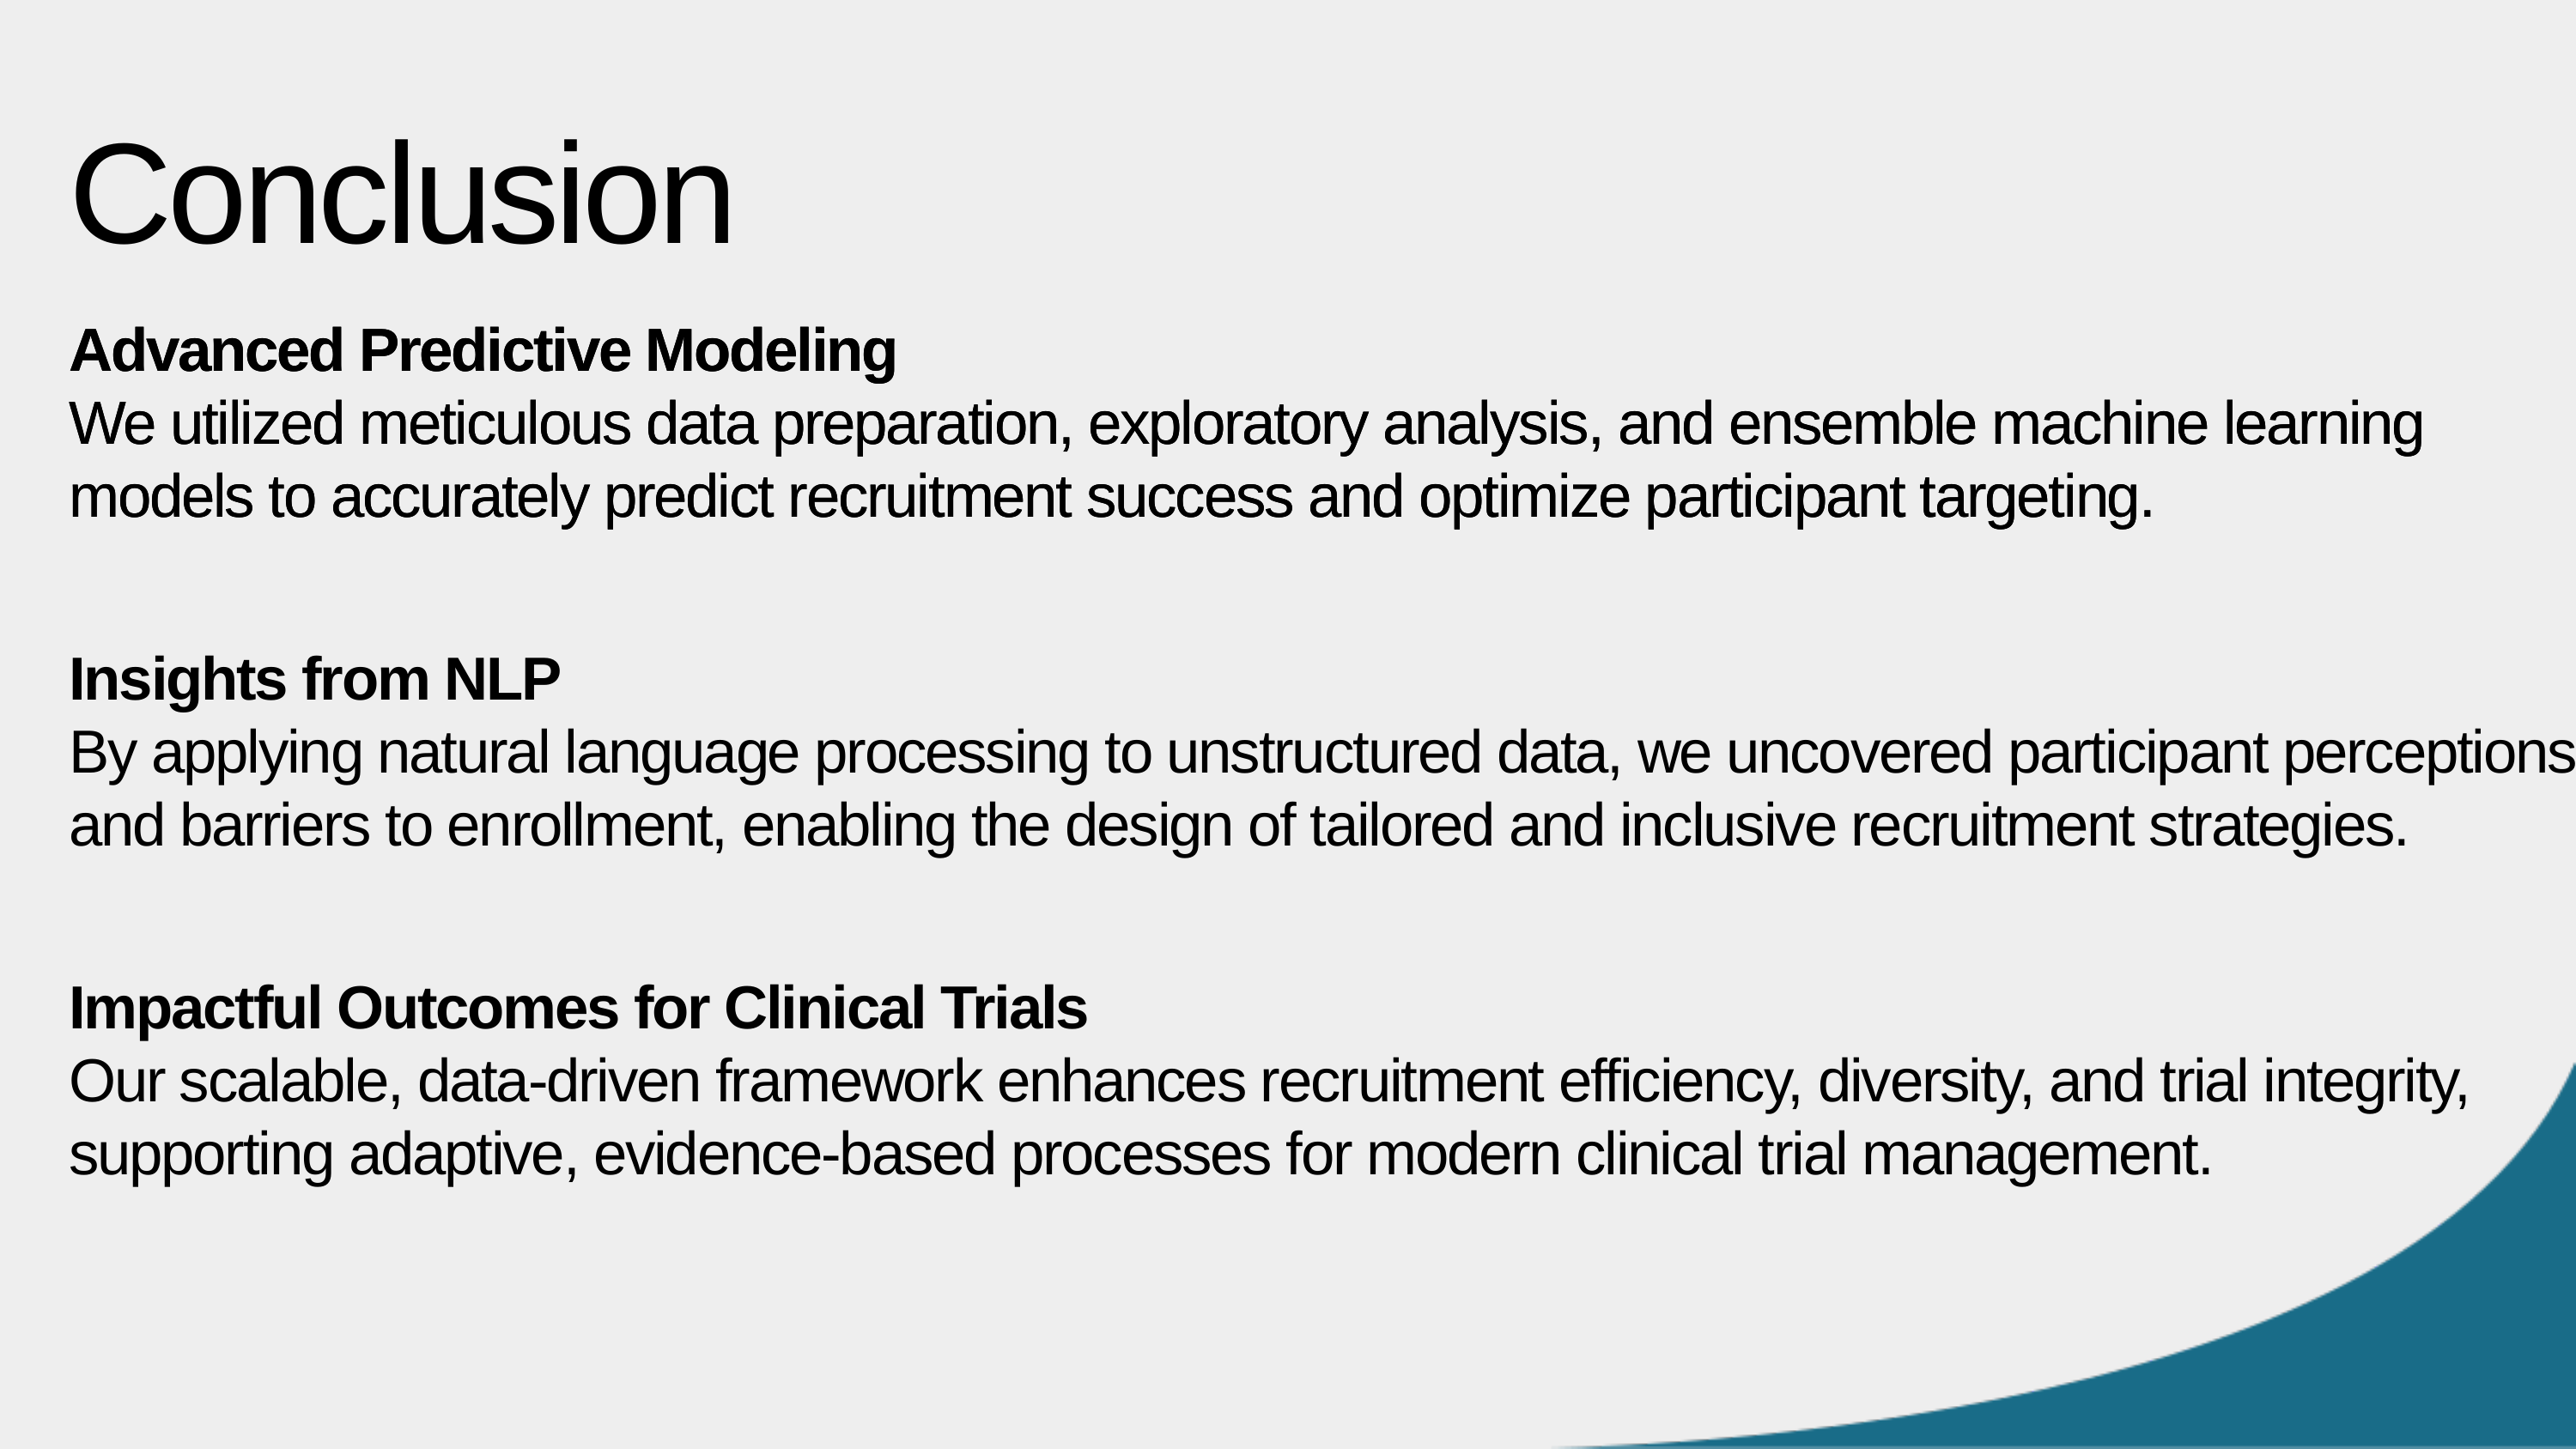

Conclusion
Advanced Predictive Modeling
We utilized meticulous data preparation, exploratory analysis, and ensemble machine learning models to accurately predict recruitment success and optimize participant targeting.
Advanced Predictive Modeling
We utilized meticulous data preparation, exploratory analysis, and ensemble machine learning models to accurately predict recruitment success and optimize participant targeting.
Insights from NLP
By applying natural language processing to unstructured data, we uncovered participant perceptions and barriers to enrollment, enabling the design of tailored and inclusive recruitment strategies.
Impactful Outcomes for Clinical Trials
Our scalable, data-driven framework enhances recruitment efficiency, diversity, and trial integrity, supporting adaptive, evidence-based processes for modern clinical trial management.